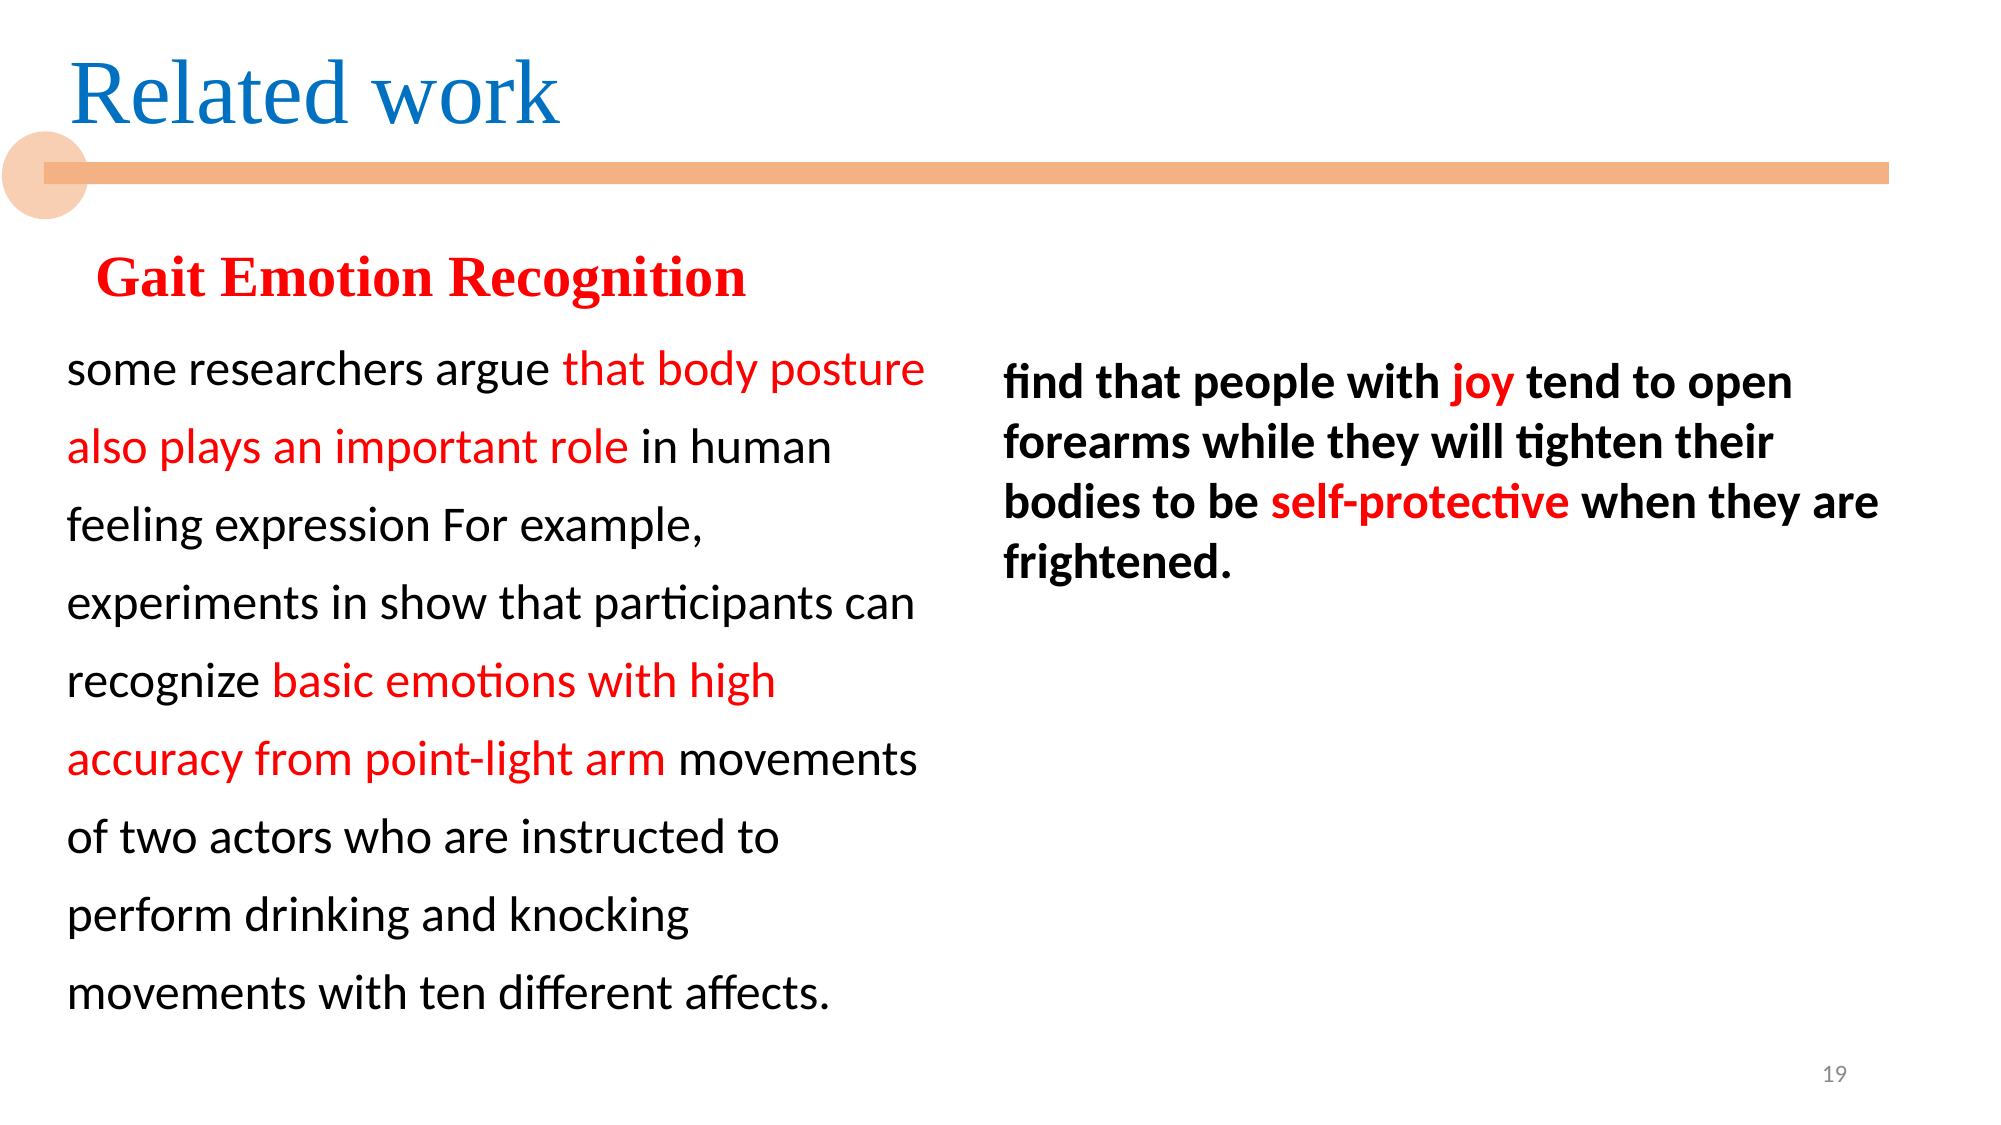

Related work

# Gait Emotion Recognition
find that people with joy tend to open forearms while they will tighten their bodies to be self-protective when they are frightened.

some researchers argue that body posture also plays an important role in human feeling expression For example, experiments in show that participants can recognize basic emotions with high accuracy from point-light arm movements of two actors who are instructed to perform drinking and knocking movements with ten different affects.
19